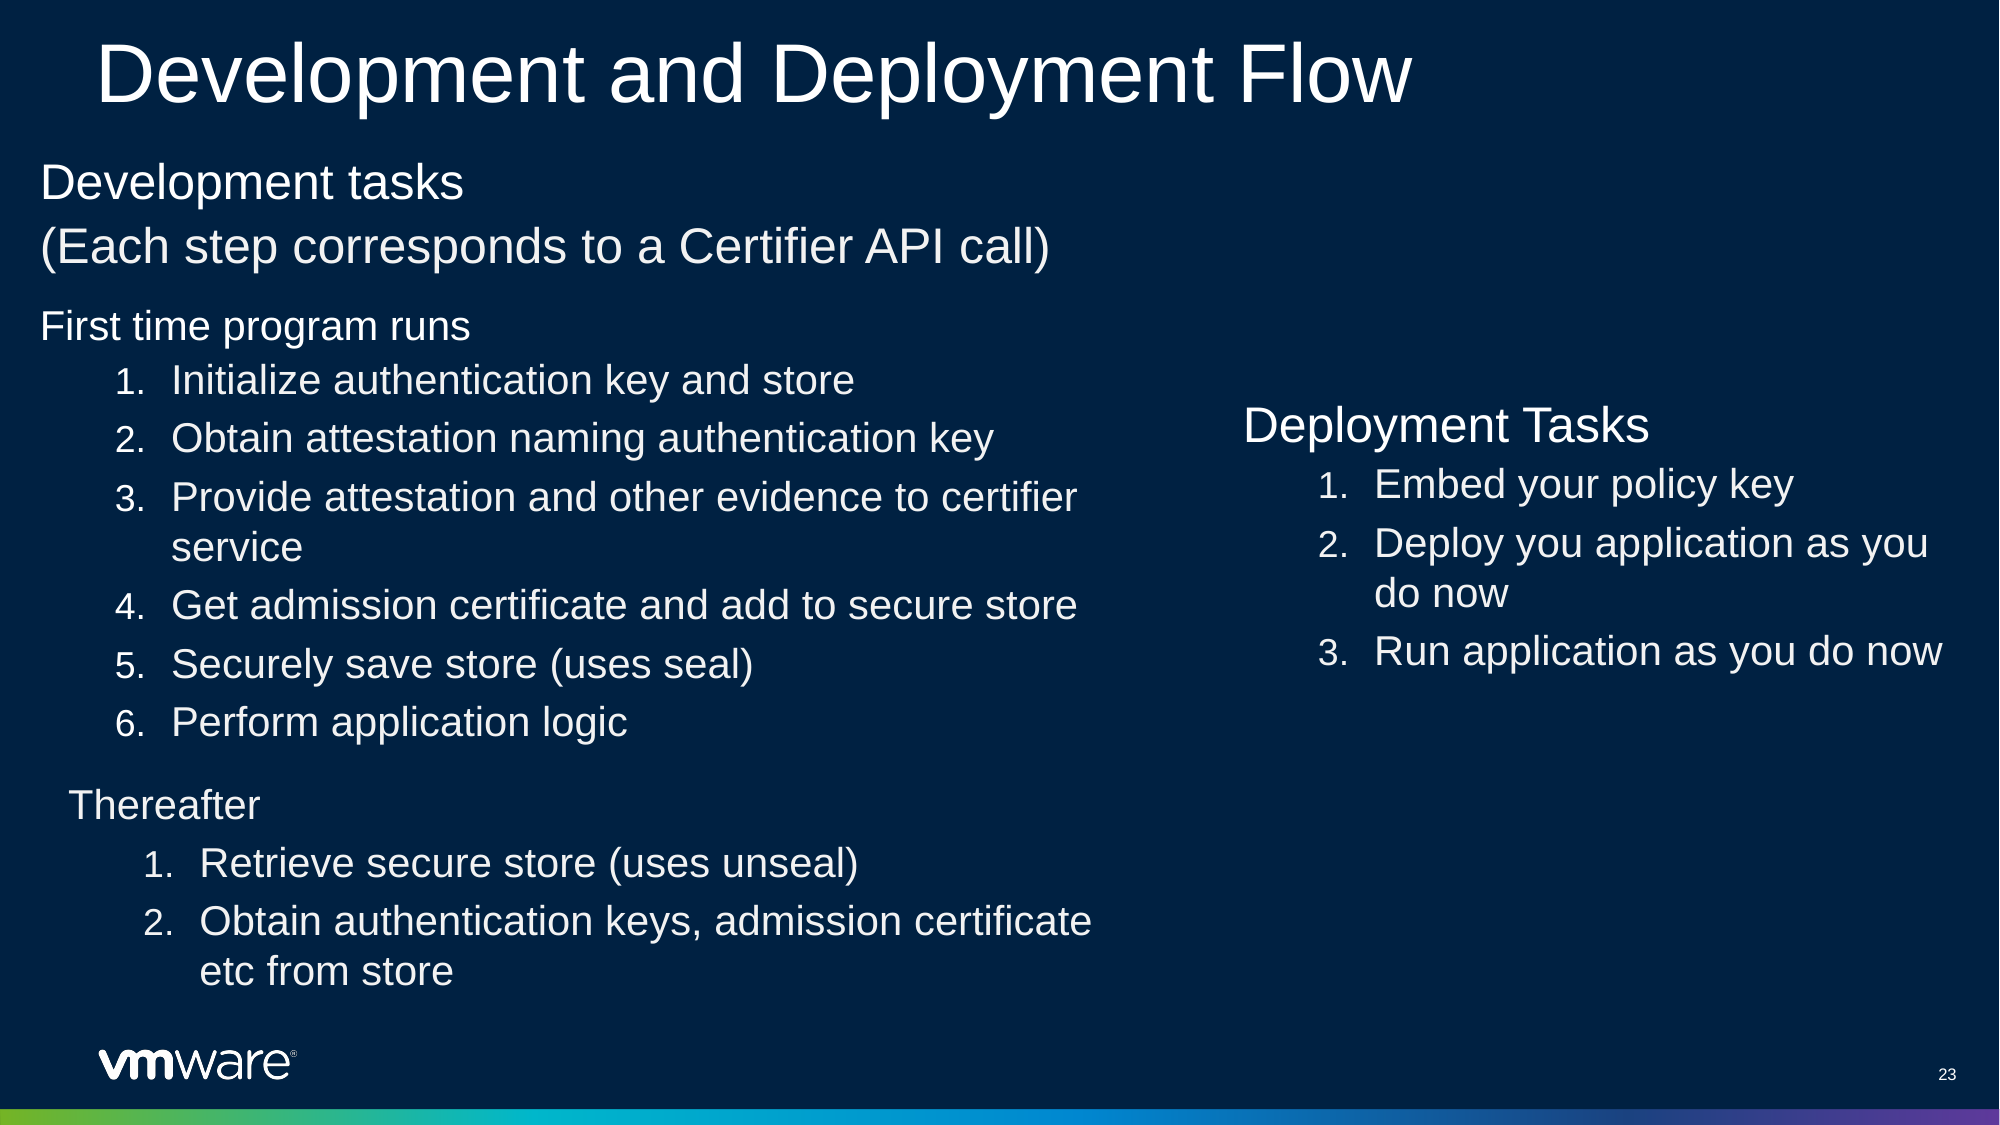

# Development and Deployment Flow
Development tasks
(Each step corresponds to a Certifier API call)
First time program runs
Initialize authentication key and store
Obtain attestation naming authentication key
Provide attestation and other evidence to certifier service
Get admission certificate and add to secure store
Securely save store (uses seal)
Perform application logic

Deployment Tasks
Embed your policy key
Deploy you application as you do now
Run application as you do now

Thereafter
Retrieve secure store (uses unseal)
Obtain authentication keys, admission certificate etc from store

23